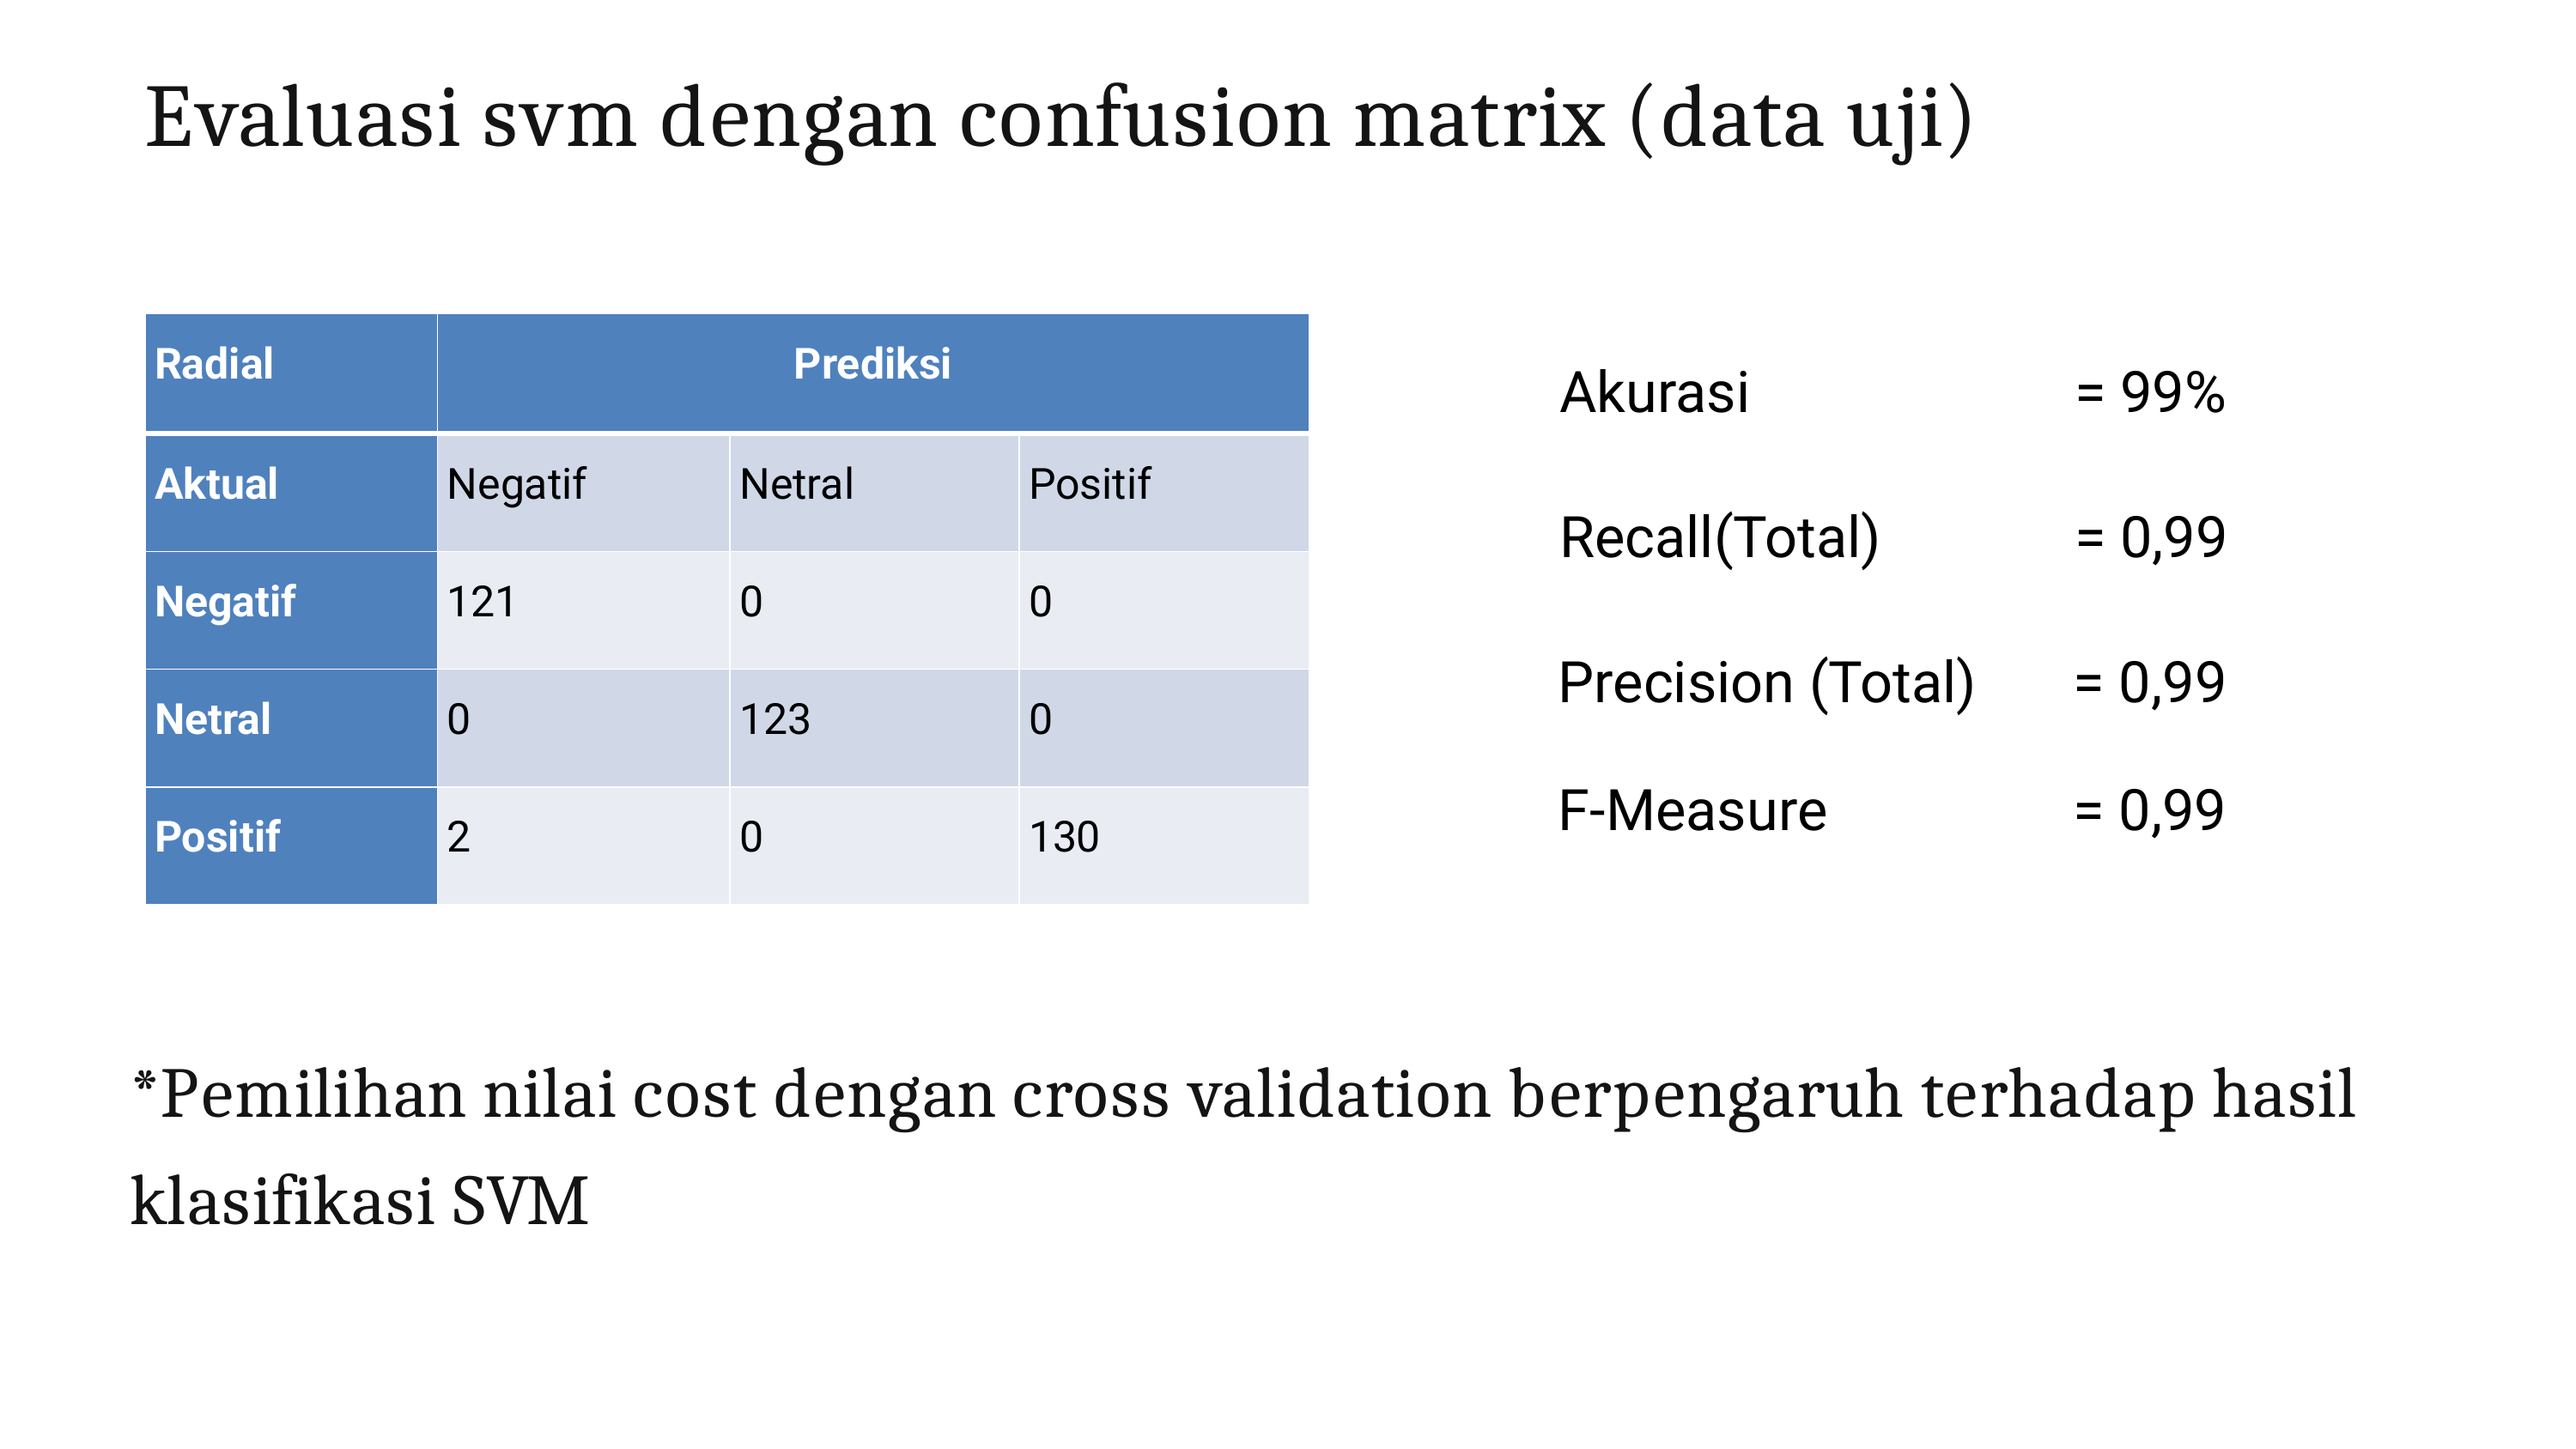

Evaluasi svm dengan confusion matrix (data uji)
| Radial | Prediksi |  |  |
| --- | --- | --- | --- |
| Aktual | Negatif | Netral | Positif |
| Negatif | 121 | 0 | 0 |
| Netral | 0 | 123 | 0 |
| Positif | 2 | 0 | 130 |
Akurasi 			= 99%
Recall(Total)		= 0,99
Precision (Total)	= 0,99
F-Measure		= 0,99
*Pemilihan nilai cost dengan cross validation berpengaruh terhadap hasil klasifikasi SVM